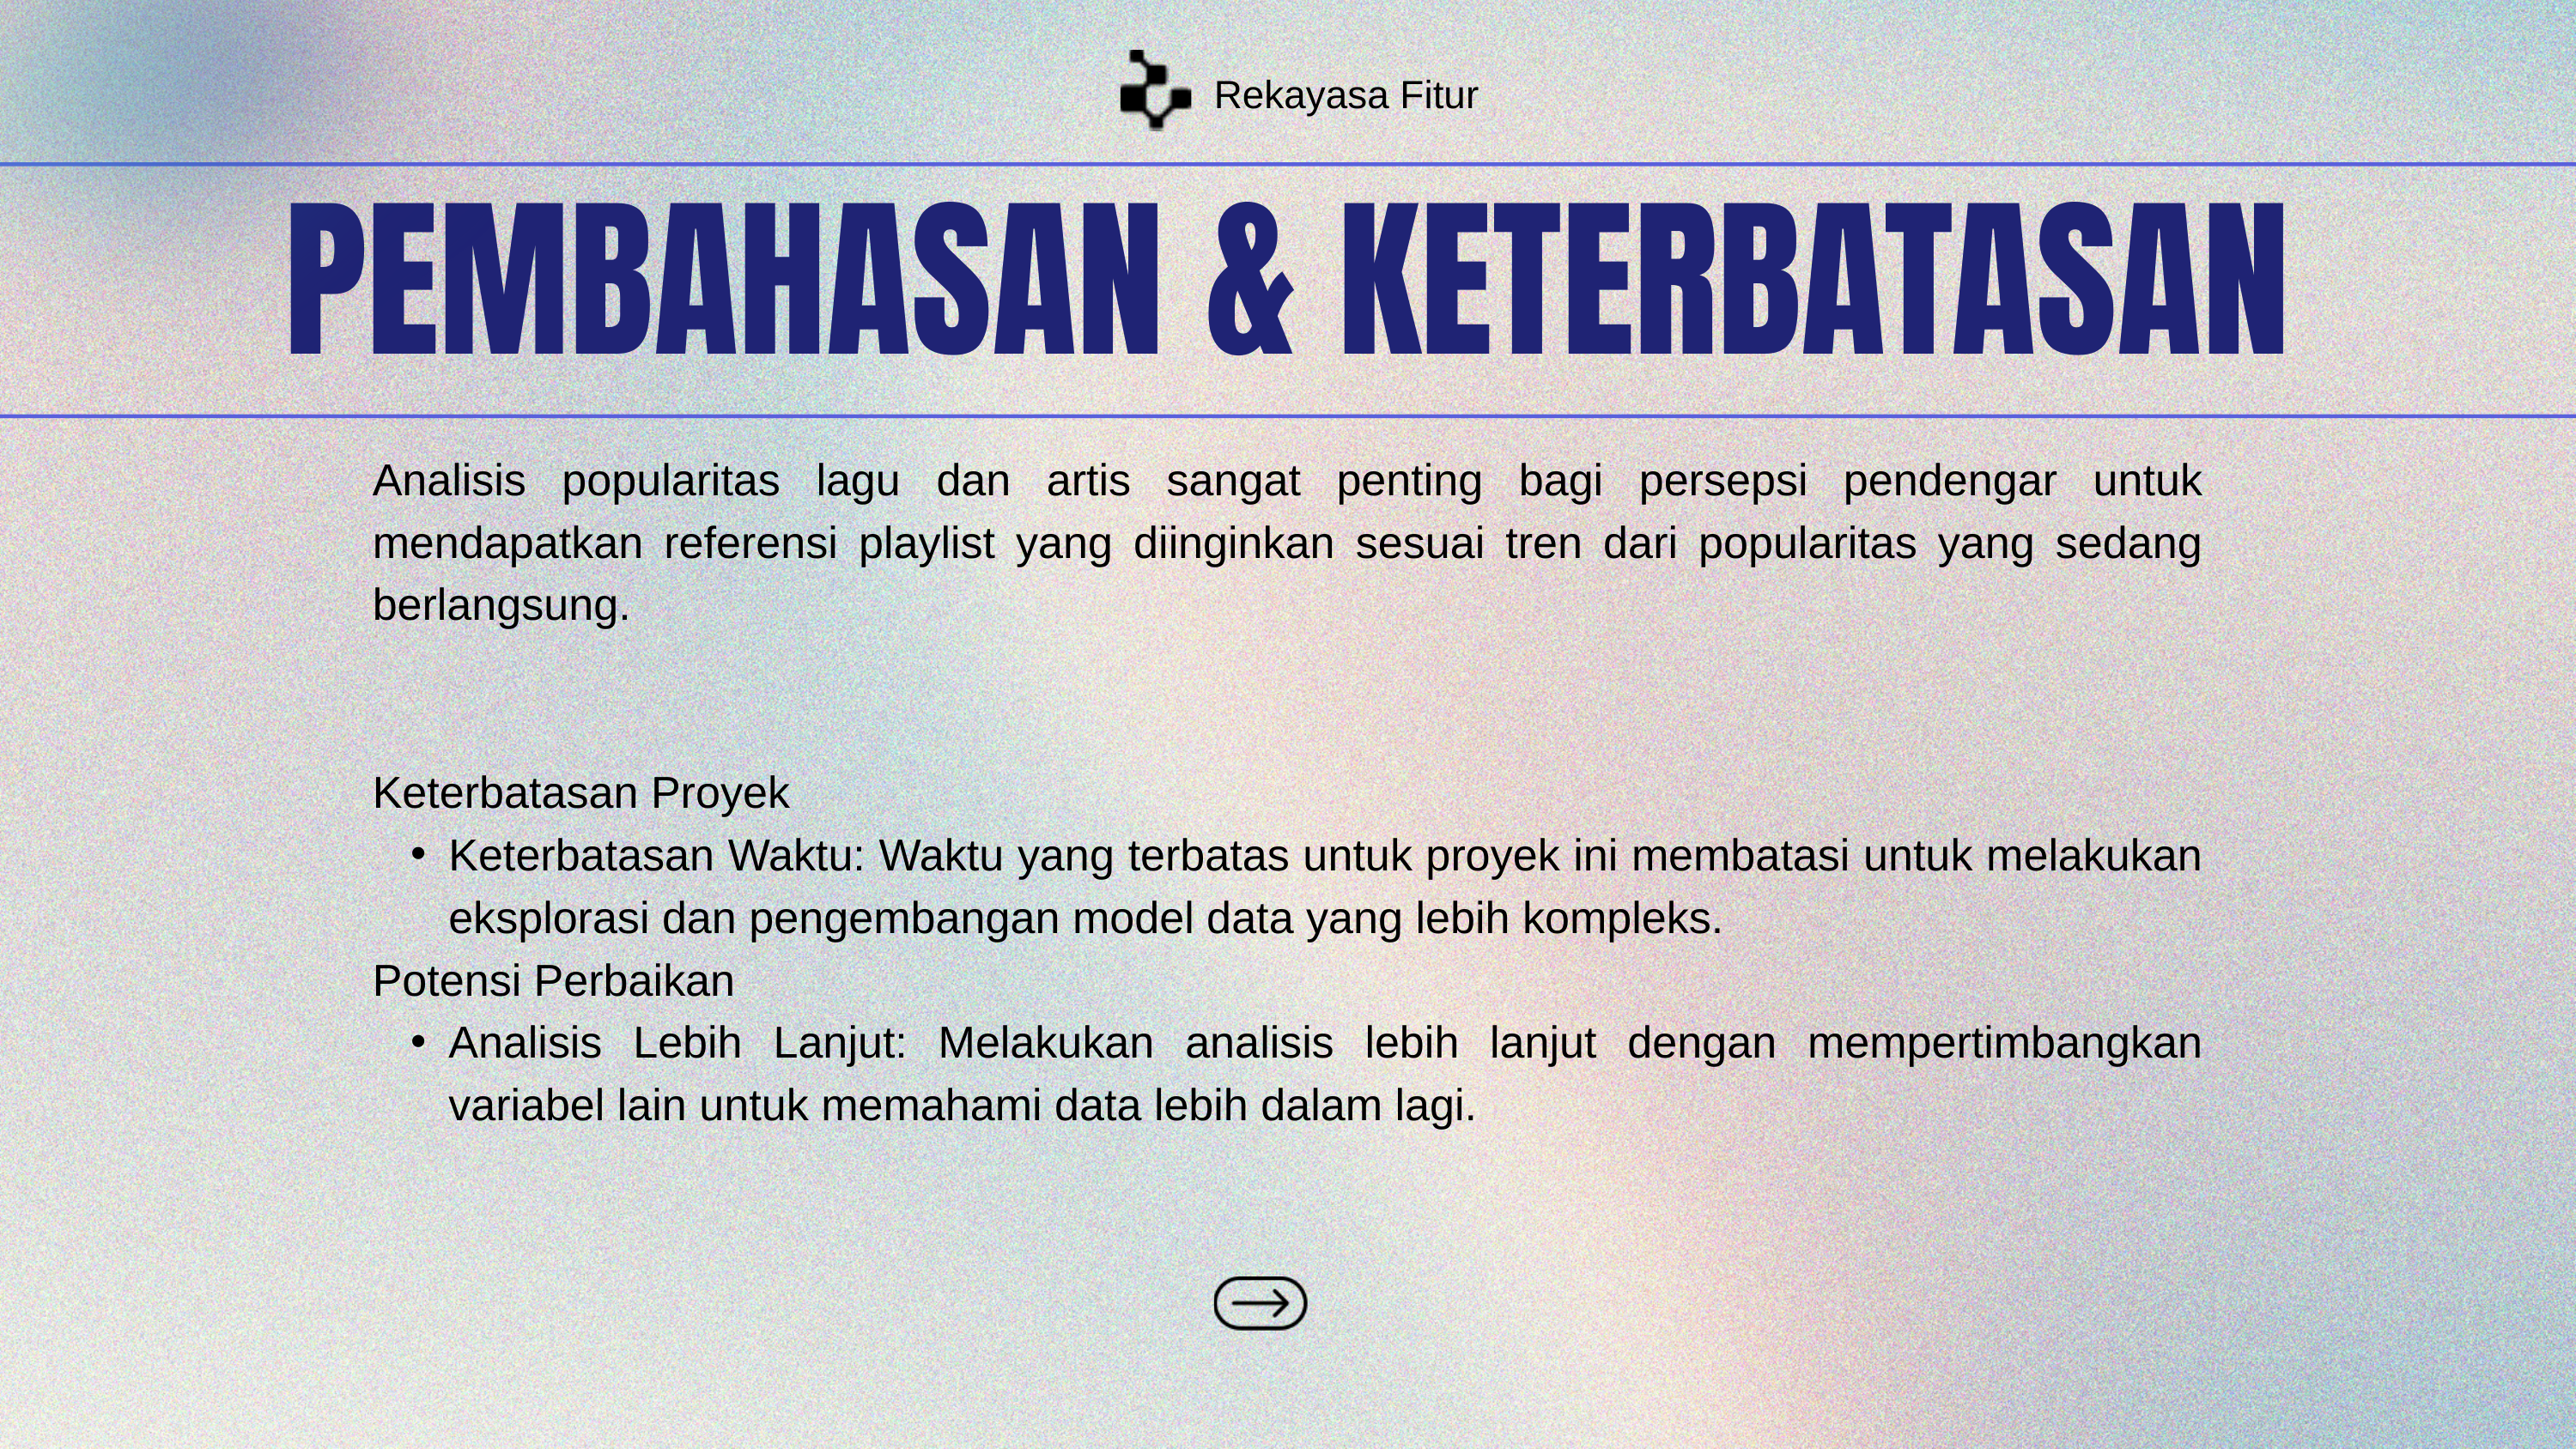

Rekayasa Fitur

PEMBAHASAN & KETERBATASAN
Analisis popularitas lagu dan artis sangat penting bagi persepsi pendengar untuk mendapatkan referensi playlist yang diinginkan sesuai tren dari popularitas yang sedang berlangsung.

Keterbatasan Proyek
Keterbatasan Waktu: Waktu yang terbatas untuk proyek ini membatasi untuk melakukan eksplorasi dan pengembangan model data yang lebih kompleks.
Potensi Perbaikan
Analisis Lebih Lanjut: Melakukan analisis lebih lanjut dengan mempertimbangkan variabel lain untuk memahami data lebih dalam lagi.